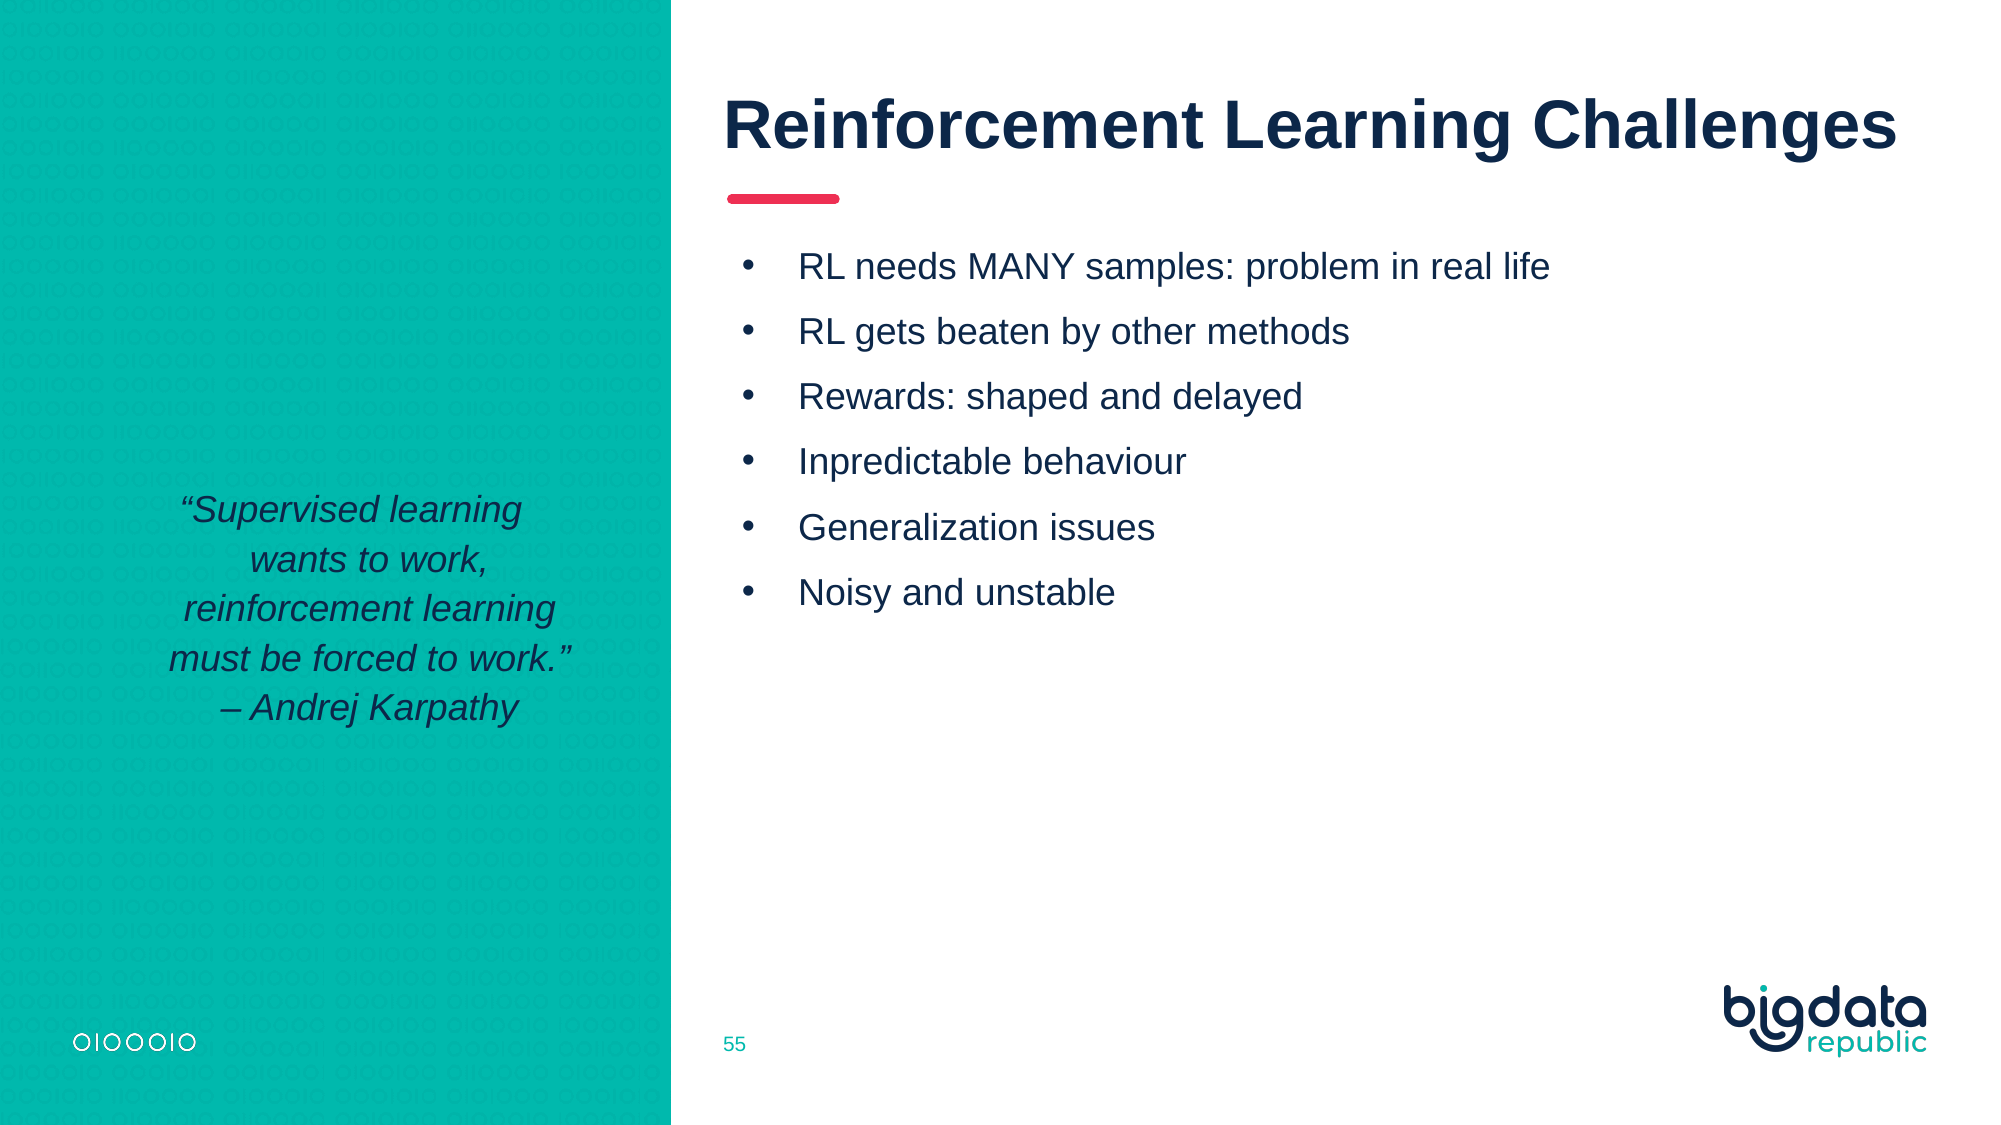

# Reinforcement Learning Challenges
RL needs MANY samples: problem in real life
RL gets beaten by other methods
Rewards: shaped and delayed
Inpredictable behaviour
Generalization issues
Noisy and unstable
“Supervised learning wants to work, reinforcement learning must be forced to work.” – Andrej Karpathy
55